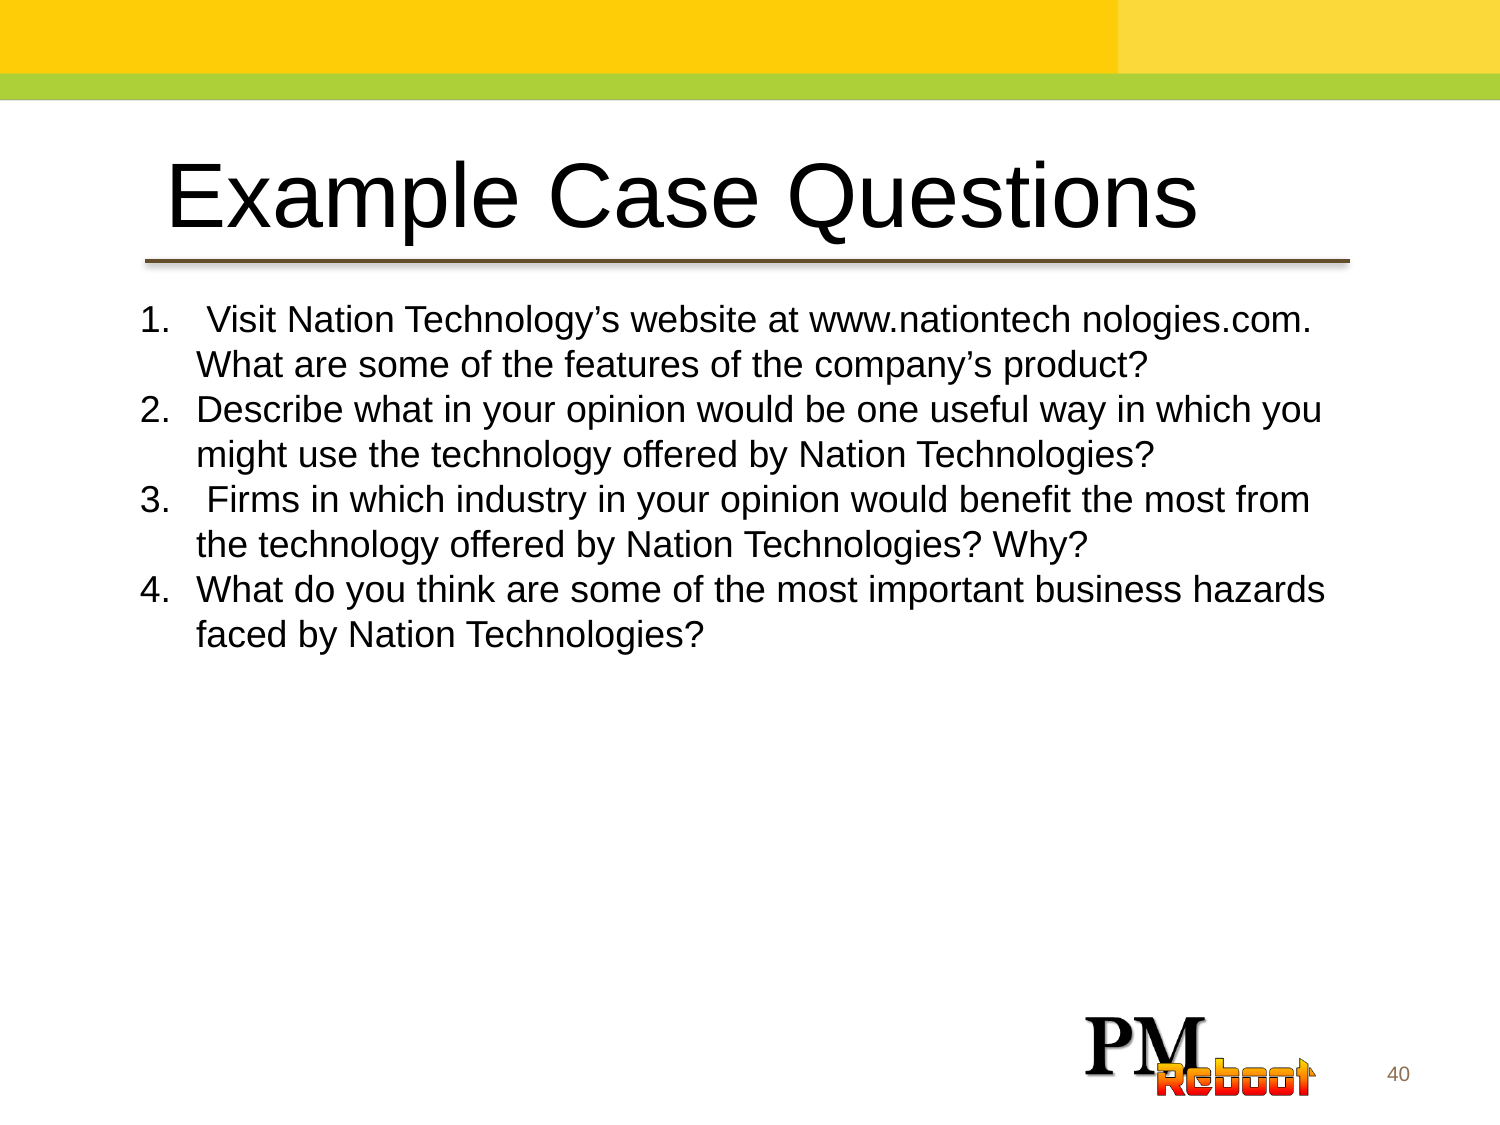

Example Case Questions
 Visit Nation Technology’s website at www.nationtech nologies.com. What are some of the features of the company’s product?
Describe what in your opinion would be one useful way in which you might use the technology offered by Nation Technologies?
 Firms in which industry in your opinion would benefit the most from the technology offered by Nation Technologies? Why?
What do you think are some of the most important business hazards faced by Nation Technologies?

40